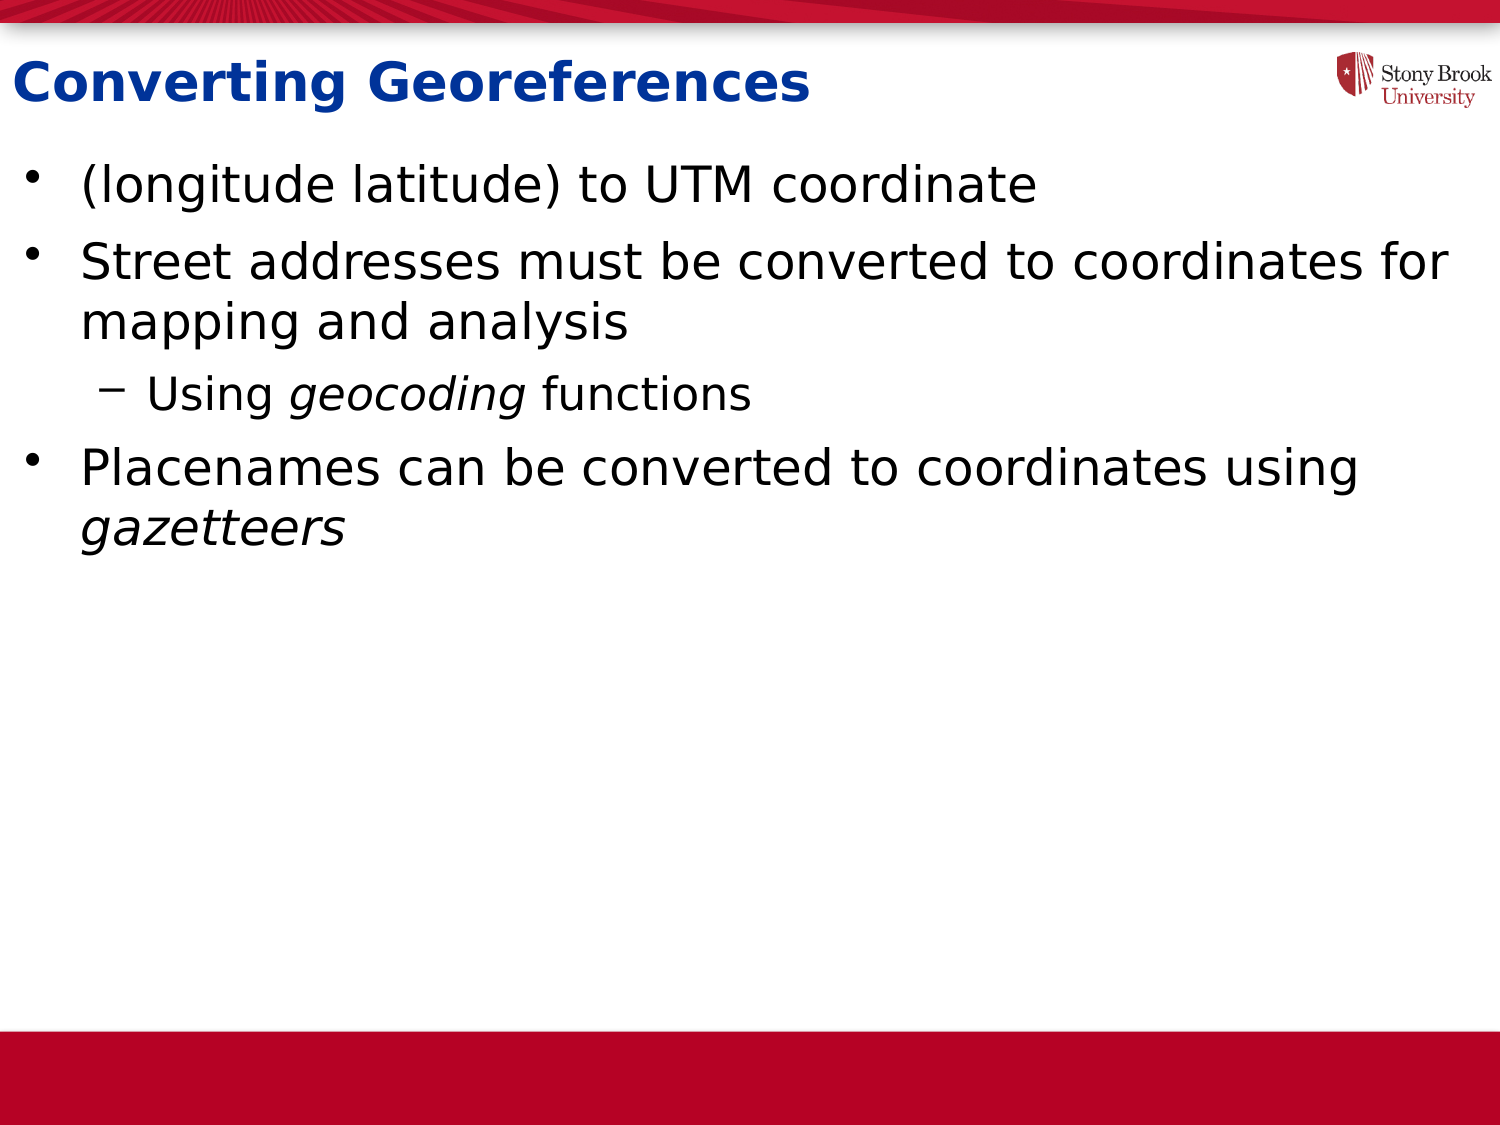

# Converting Georeferences
(longitude latitude) to UTM coordinate
Street addresses must be converted to coordinates for mapping and analysis
Using geocoding functions
Placenames can be converted to coordinates using gazetteers